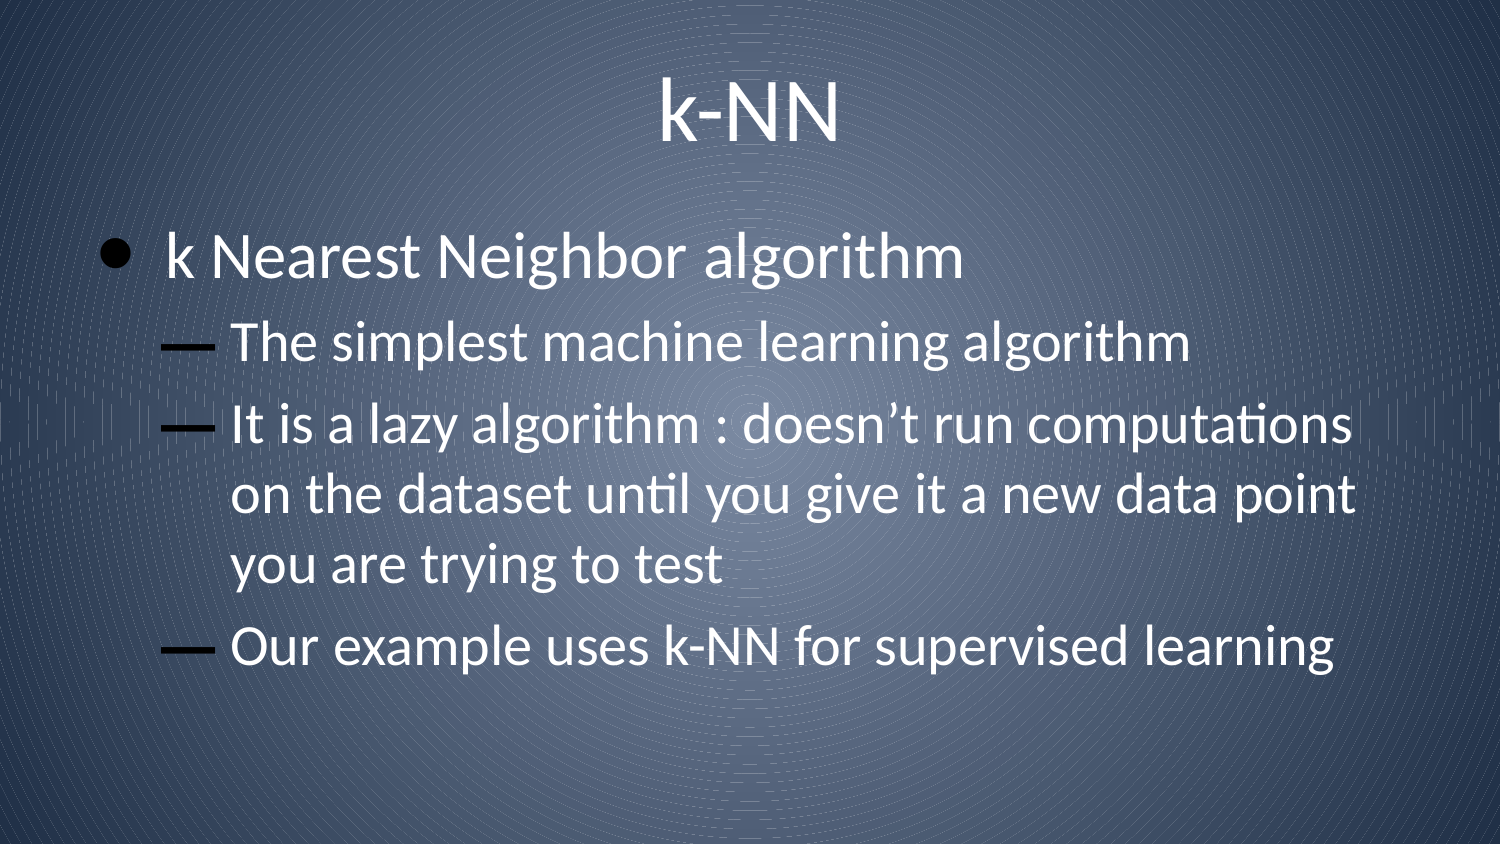

# k-NN
k Nearest Neighbor algorithm
The simplest machine learning algorithm
It is a lazy algorithm : doesn’t run computations on the dataset until you give it a new data point you are trying to test
Our example uses k-NN for supervised learning